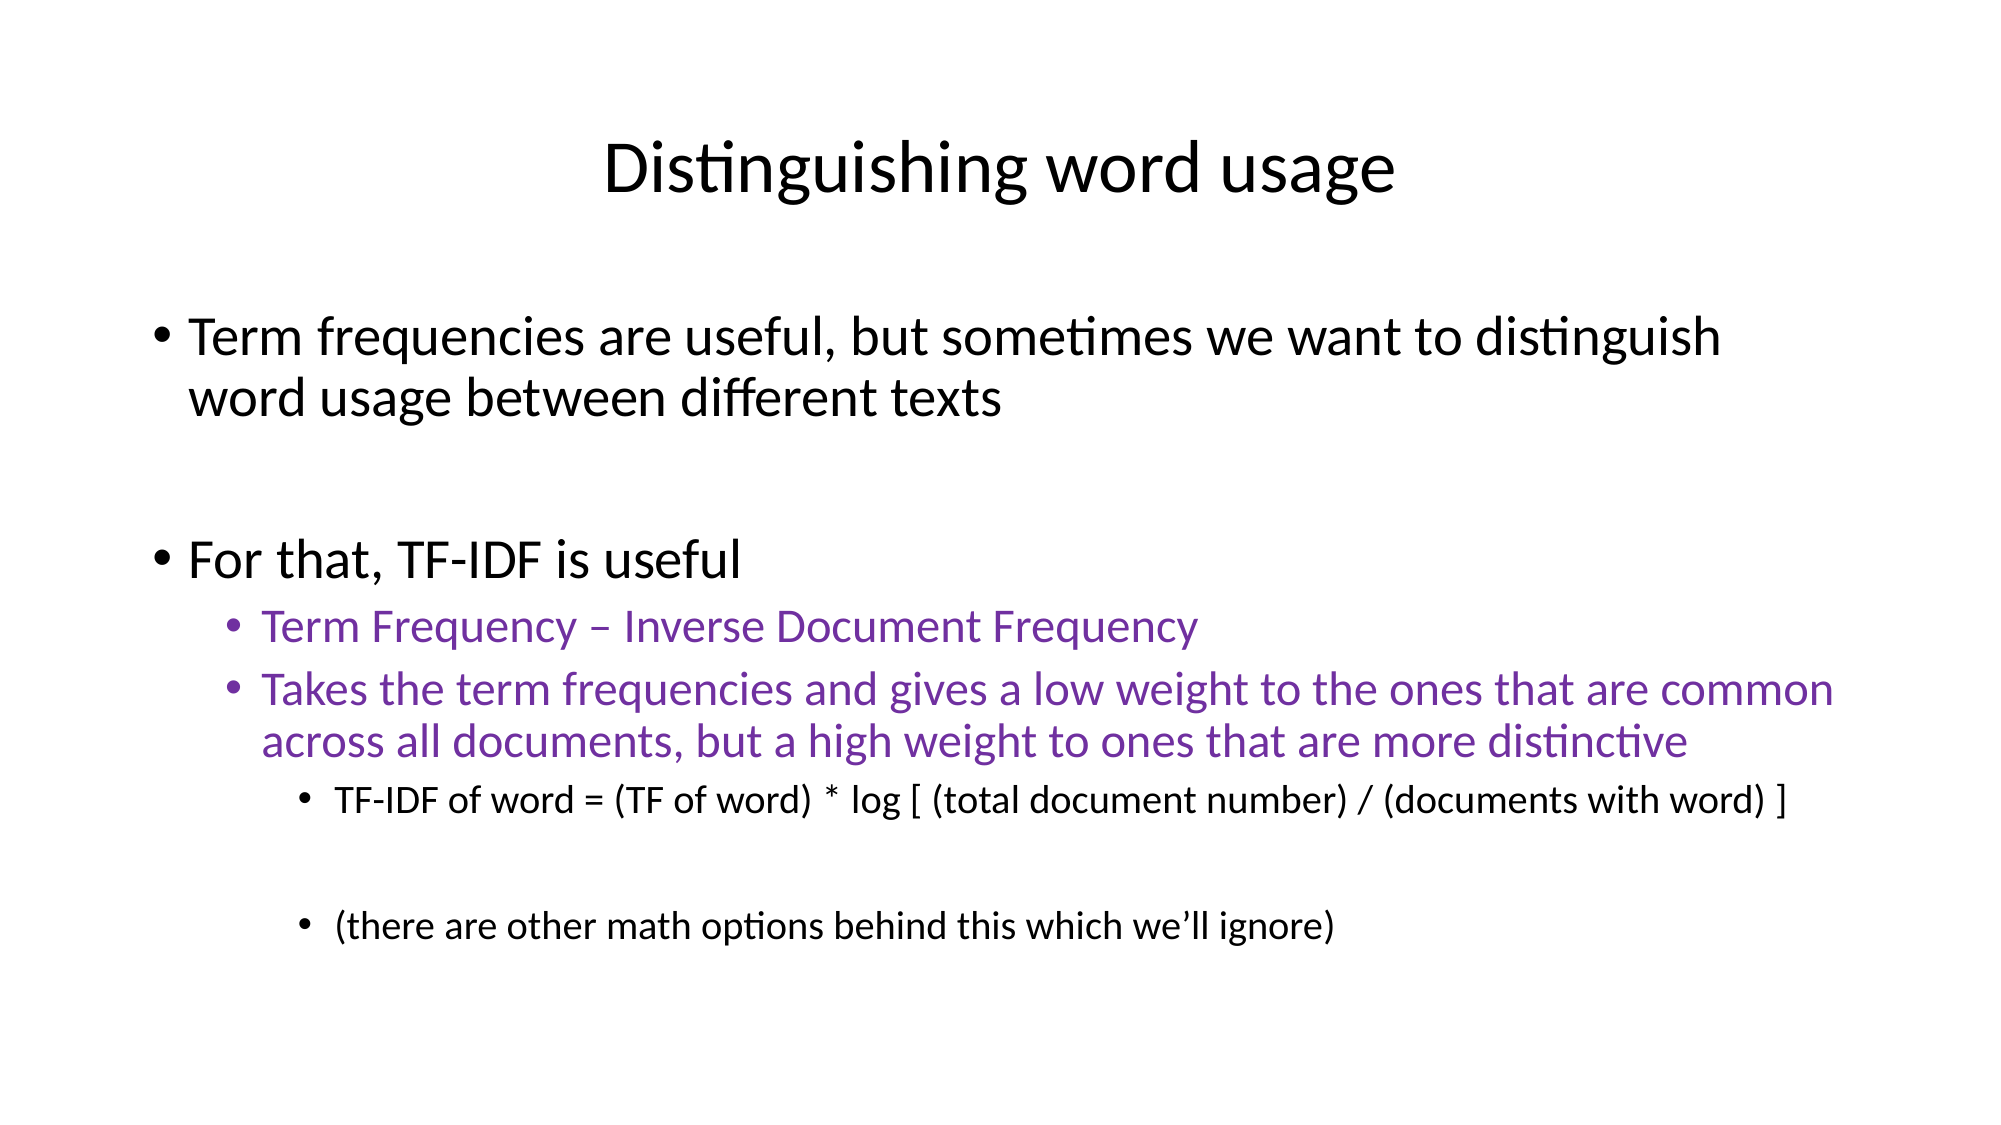

# Distinguishing word usage
Term frequencies are useful, but sometimes we want to distinguish word usage between different texts

For that, TF-IDF is useful
Term Frequency – Inverse Document Frequency
Takes the term frequencies and gives a low weight to the ones that are common across all documents, but a high weight to ones that are more distinctive
TF-IDF of word = (TF of word) * log [ (total document number) / (documents with word) ]

(there are other math options behind this which we’ll ignore)